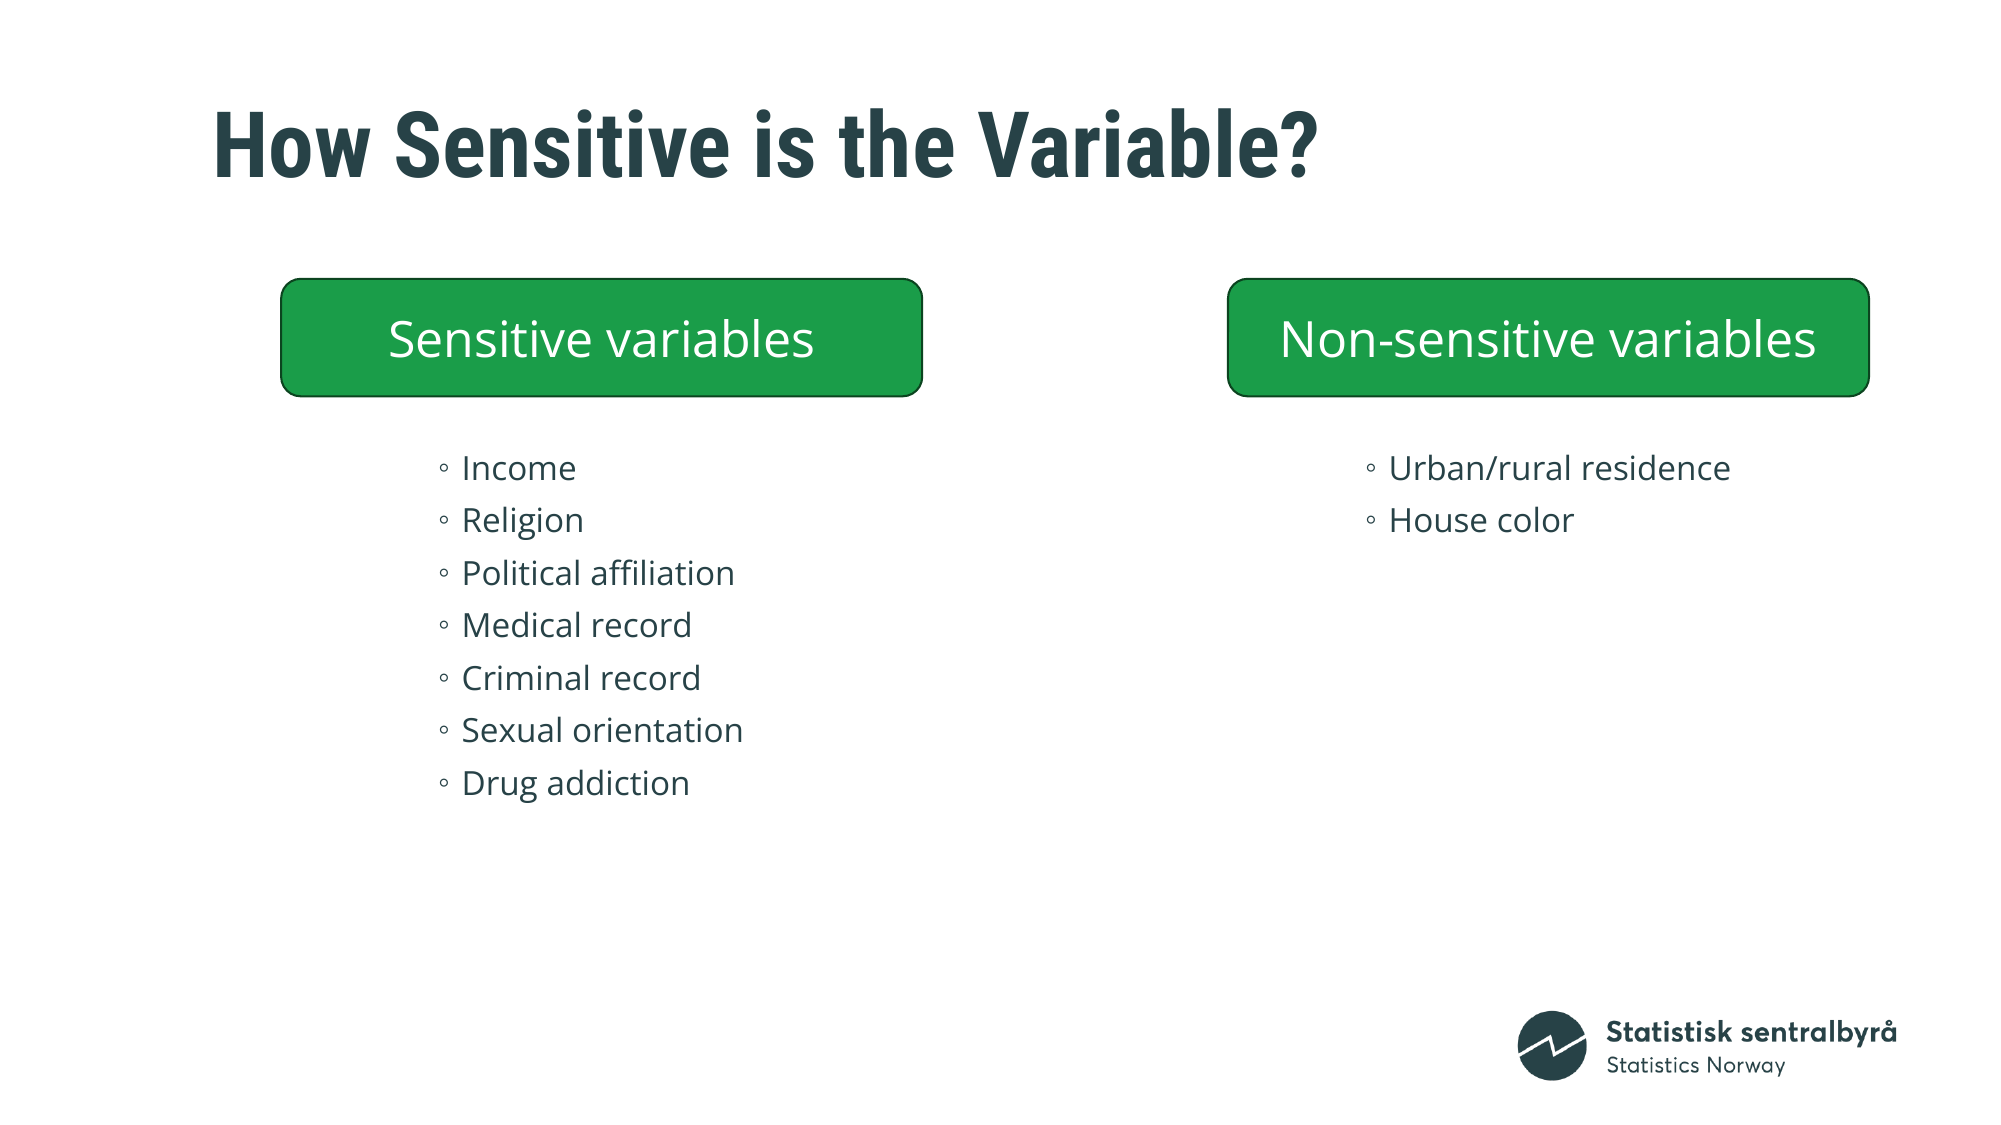

# How Sensitive is the Variable?
Sensitive variables
Non-sensitive variables
Income
Religion
Political affiliation
Medical record
Criminal record
Sexual orientation
Drug addiction

Urban/rural residence
House color